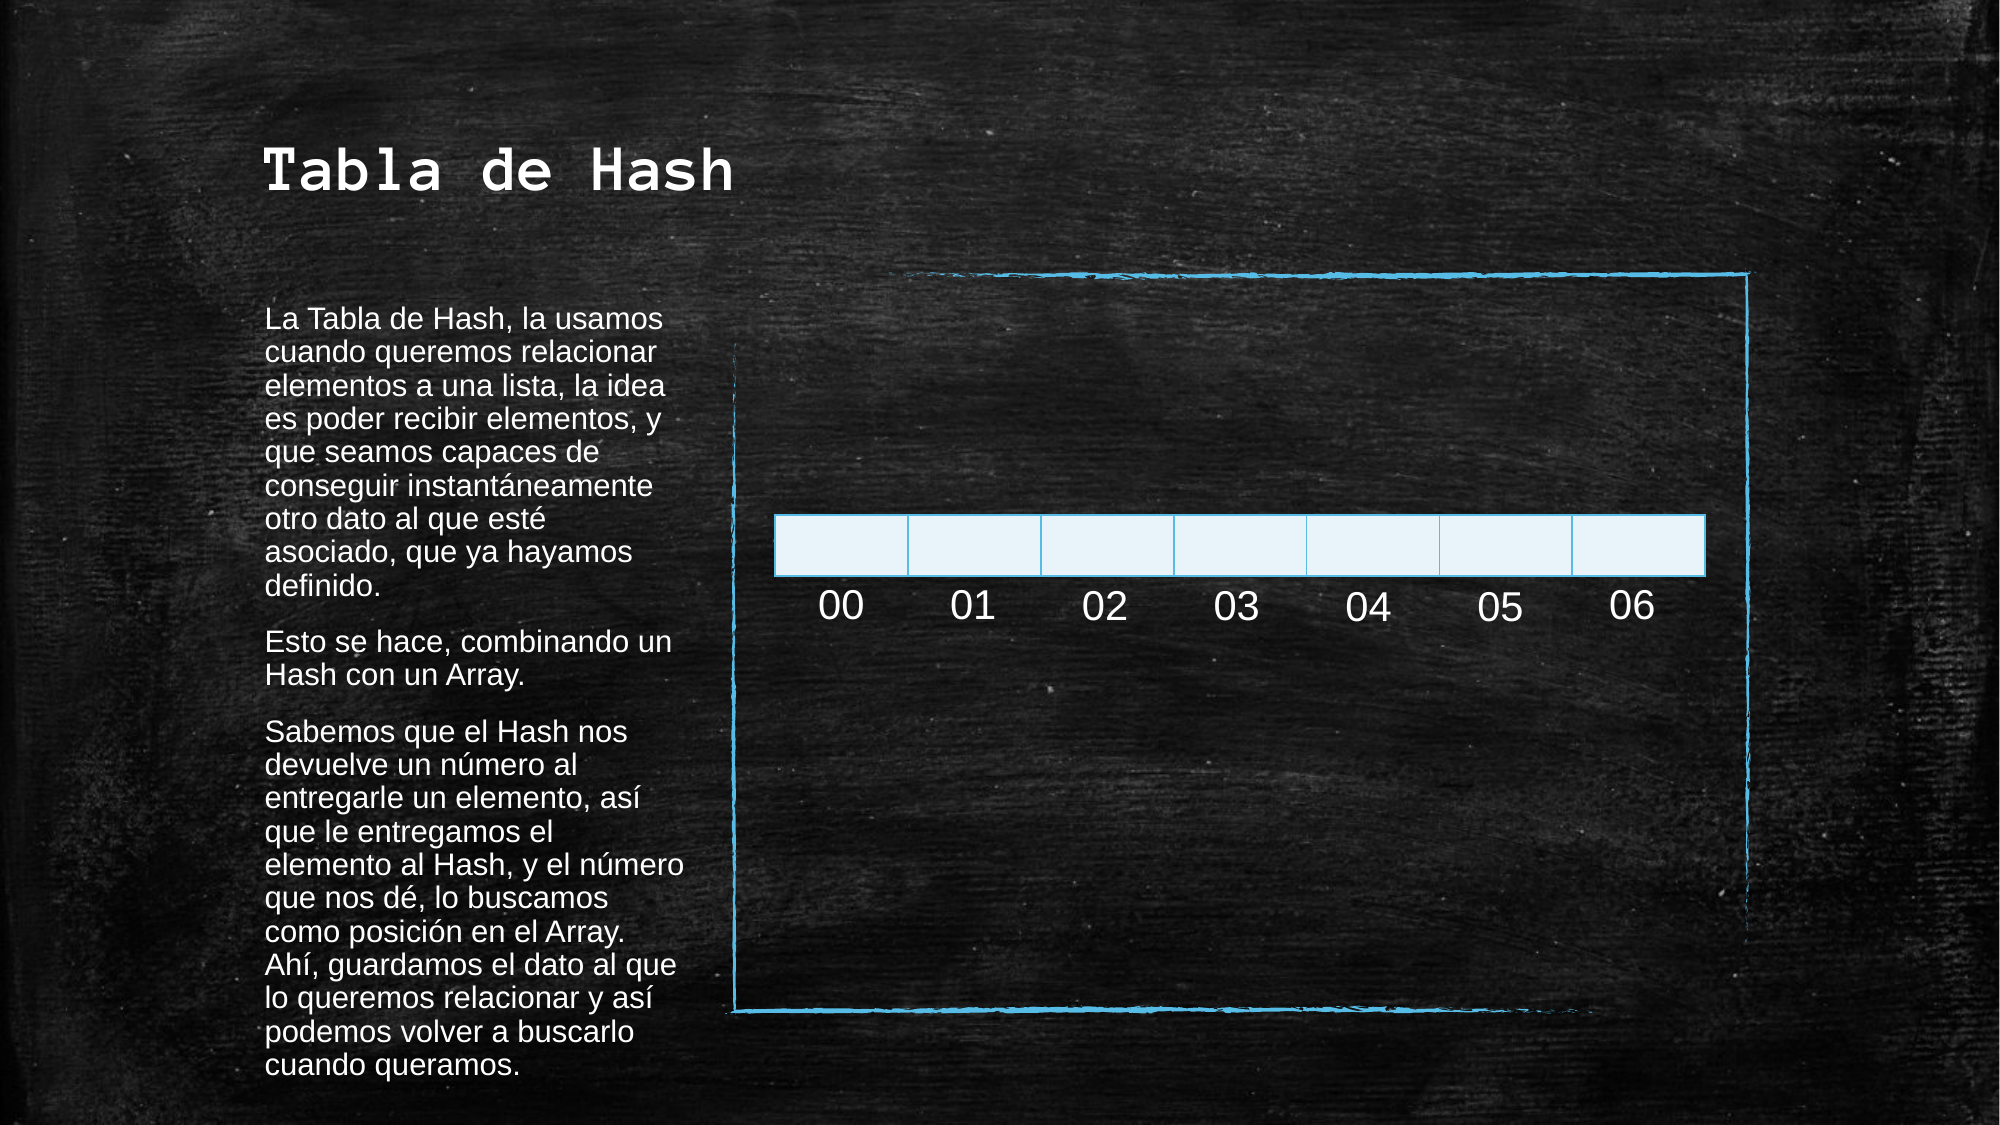

# Tabla de Hash
La Tabla de Hash, la usamos cuando queremos relacionar elementos a una lista, la idea es poder recibir elementos, y que seamos capaces de conseguir instantáneamente otro dato al que esté asociado, que ya hayamos definido.
Esto se hace, combinando un Hash con un Array.
Sabemos que el Hash nos devuelve un número al entregarle un elemento, así que le entregamos el elemento al Hash, y el número que nos dé, lo buscamos como posición en el Array. Ahí, guardamos el dato al que lo queremos relacionar y así podemos volver a buscarlo cuando queramos.
|  |  |  |  |  |  |  |
| --- | --- | --- | --- | --- | --- | --- |
00
06
01
02
03
04
05